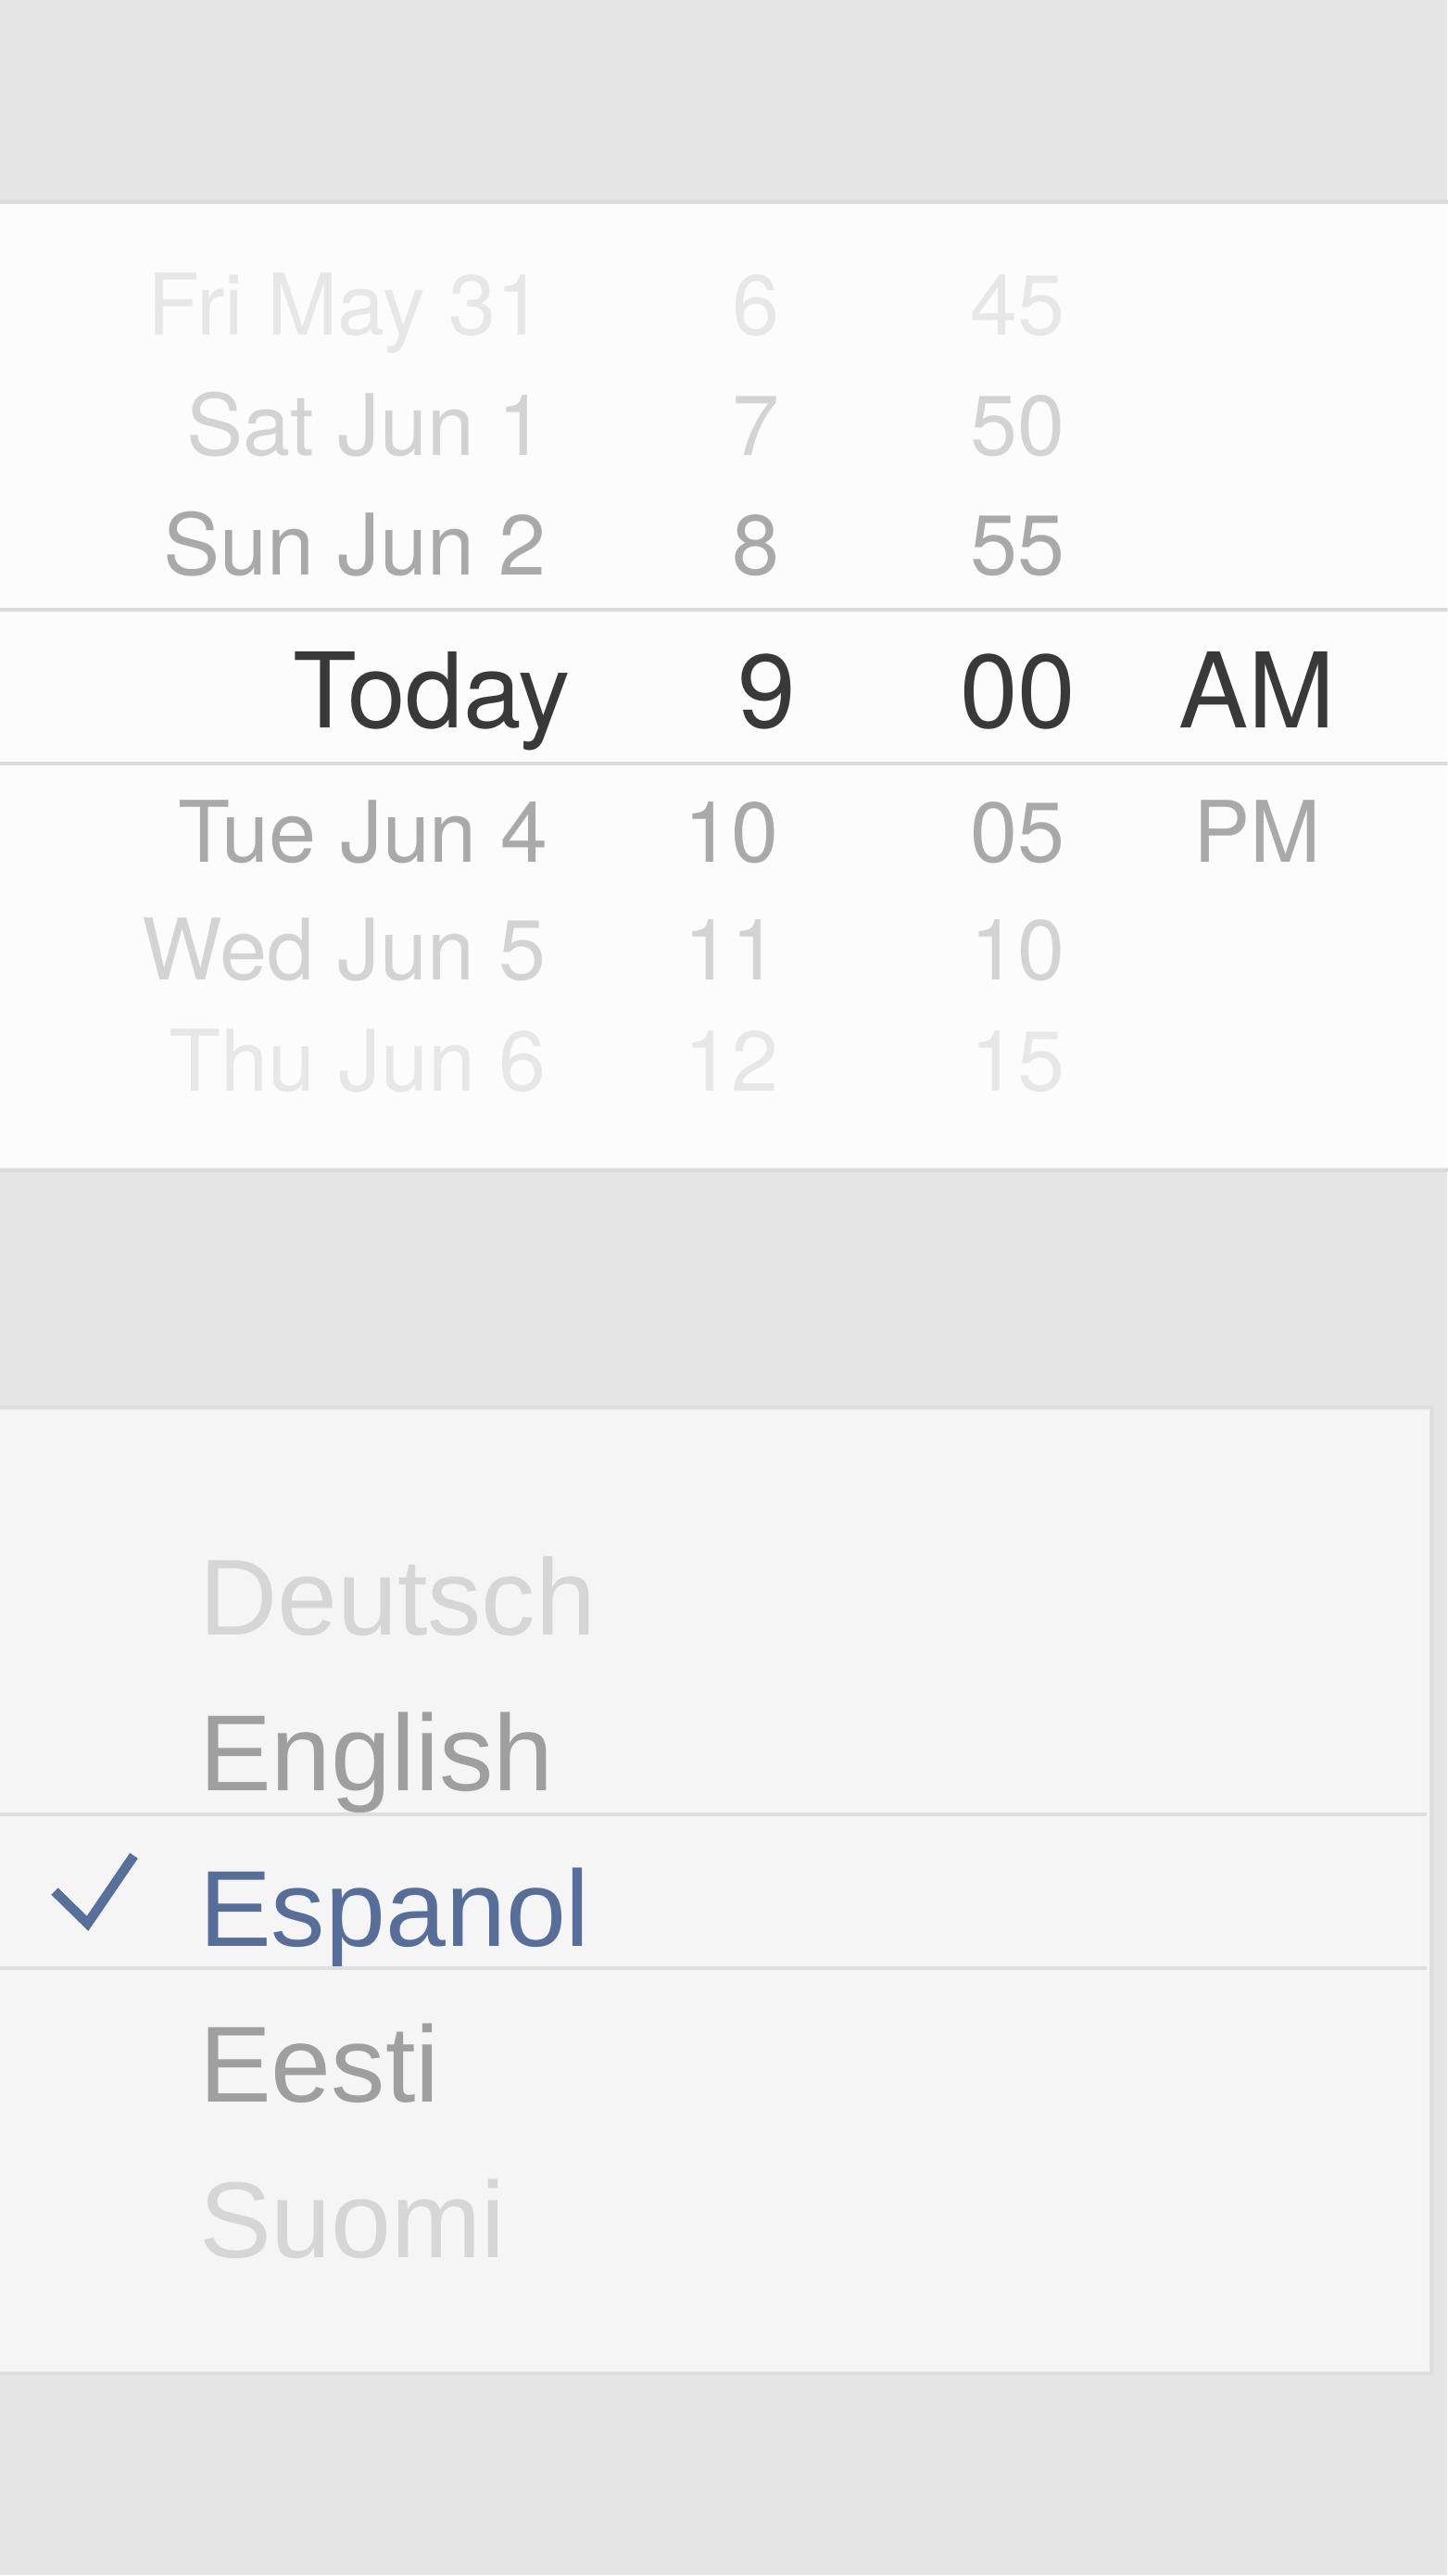

Fri May 31
6
45
Sat Jun 1
7
50
Sun Jun 2
8
55

Today
9
00
AM
Tue Jun 4
10
05
PM
Wed Jun 5
11
10
Thu Jun 6
12
15
       Deutsch
       English
       Espanol
       Eesti
       Suomi